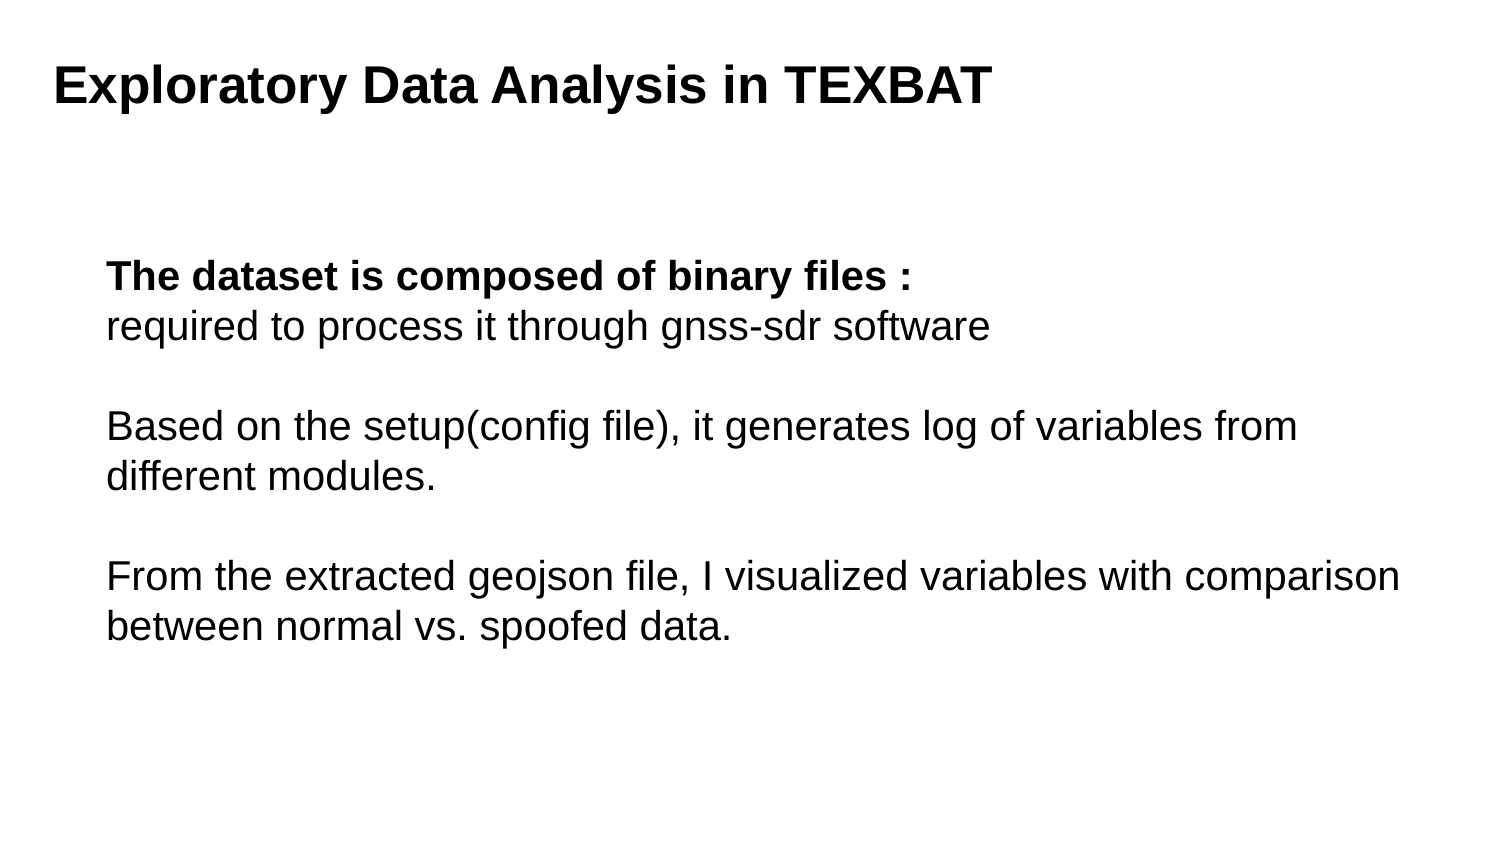

# Exploratory Data Analysis in TEXBAT
The dataset is composed of binary files :
required to process it through gnss-sdr software

Based on the setup(config file), it generates log of variables from different modules.

From the extracted geojson file, I visualized variables with comparison between normal vs. spoofed data.